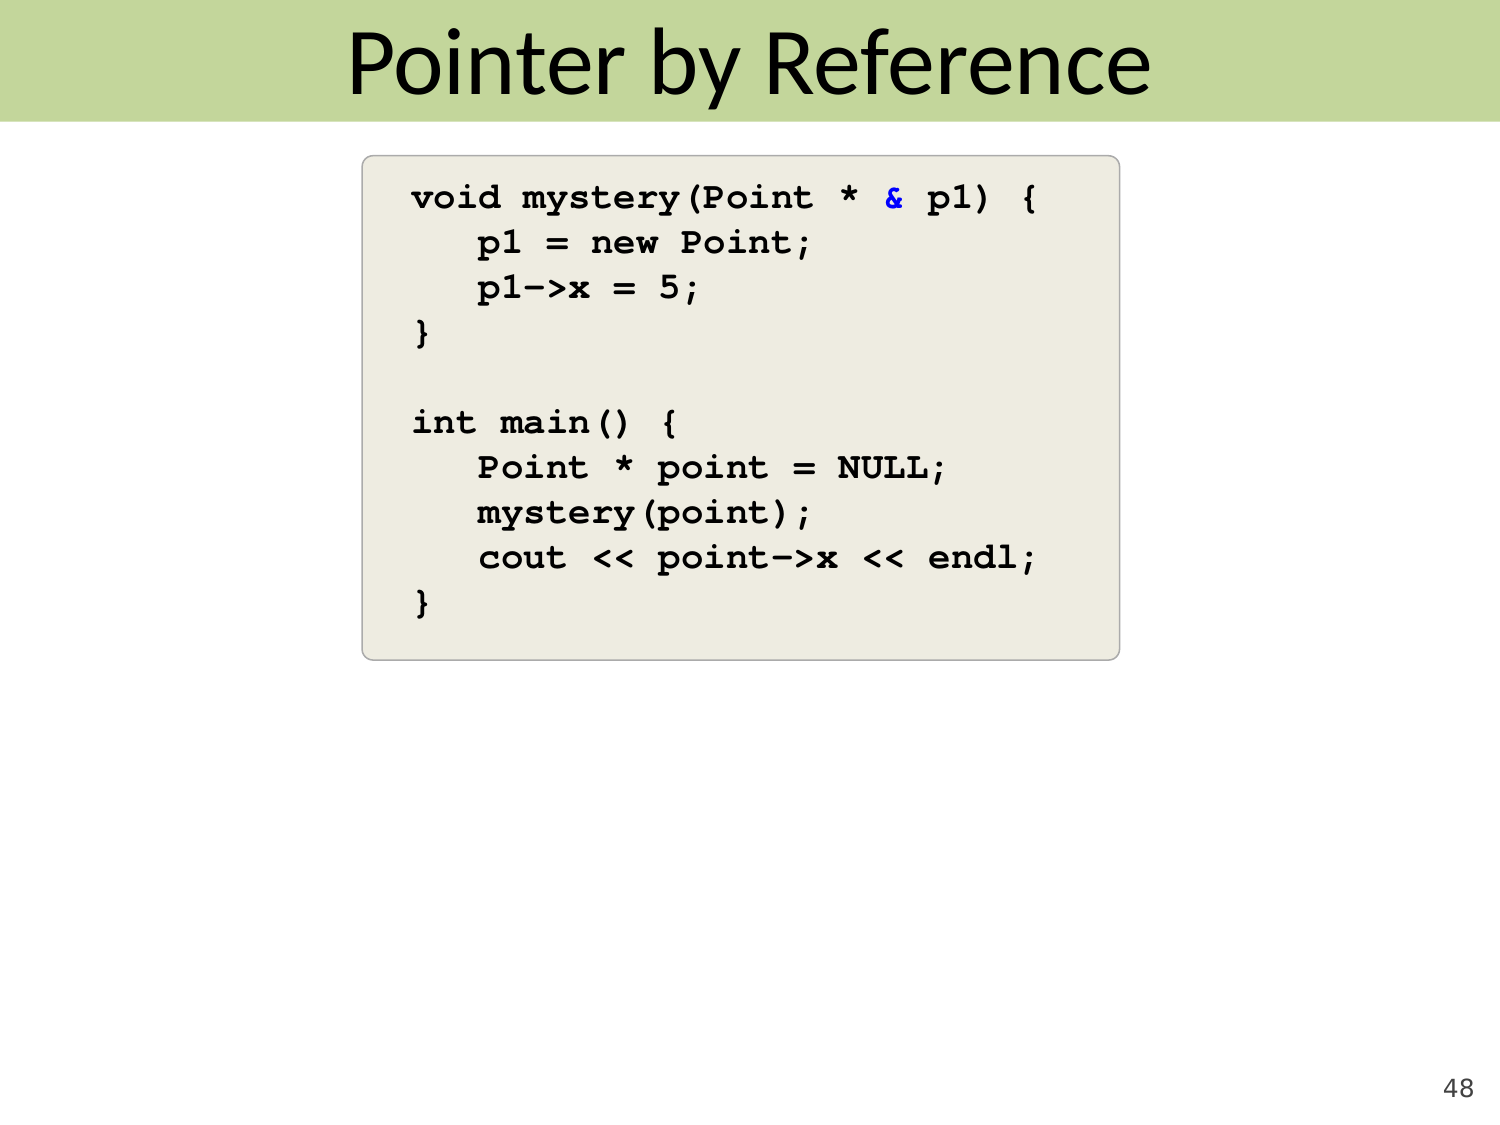

# Pointer by Reference

void mystery(Point * & p1) {
   p1 = new Point;
   p1->x = 5;
}

int main() {
   Point * point = NULL;
   mystery(point);
   cout << point->x << endl;
}